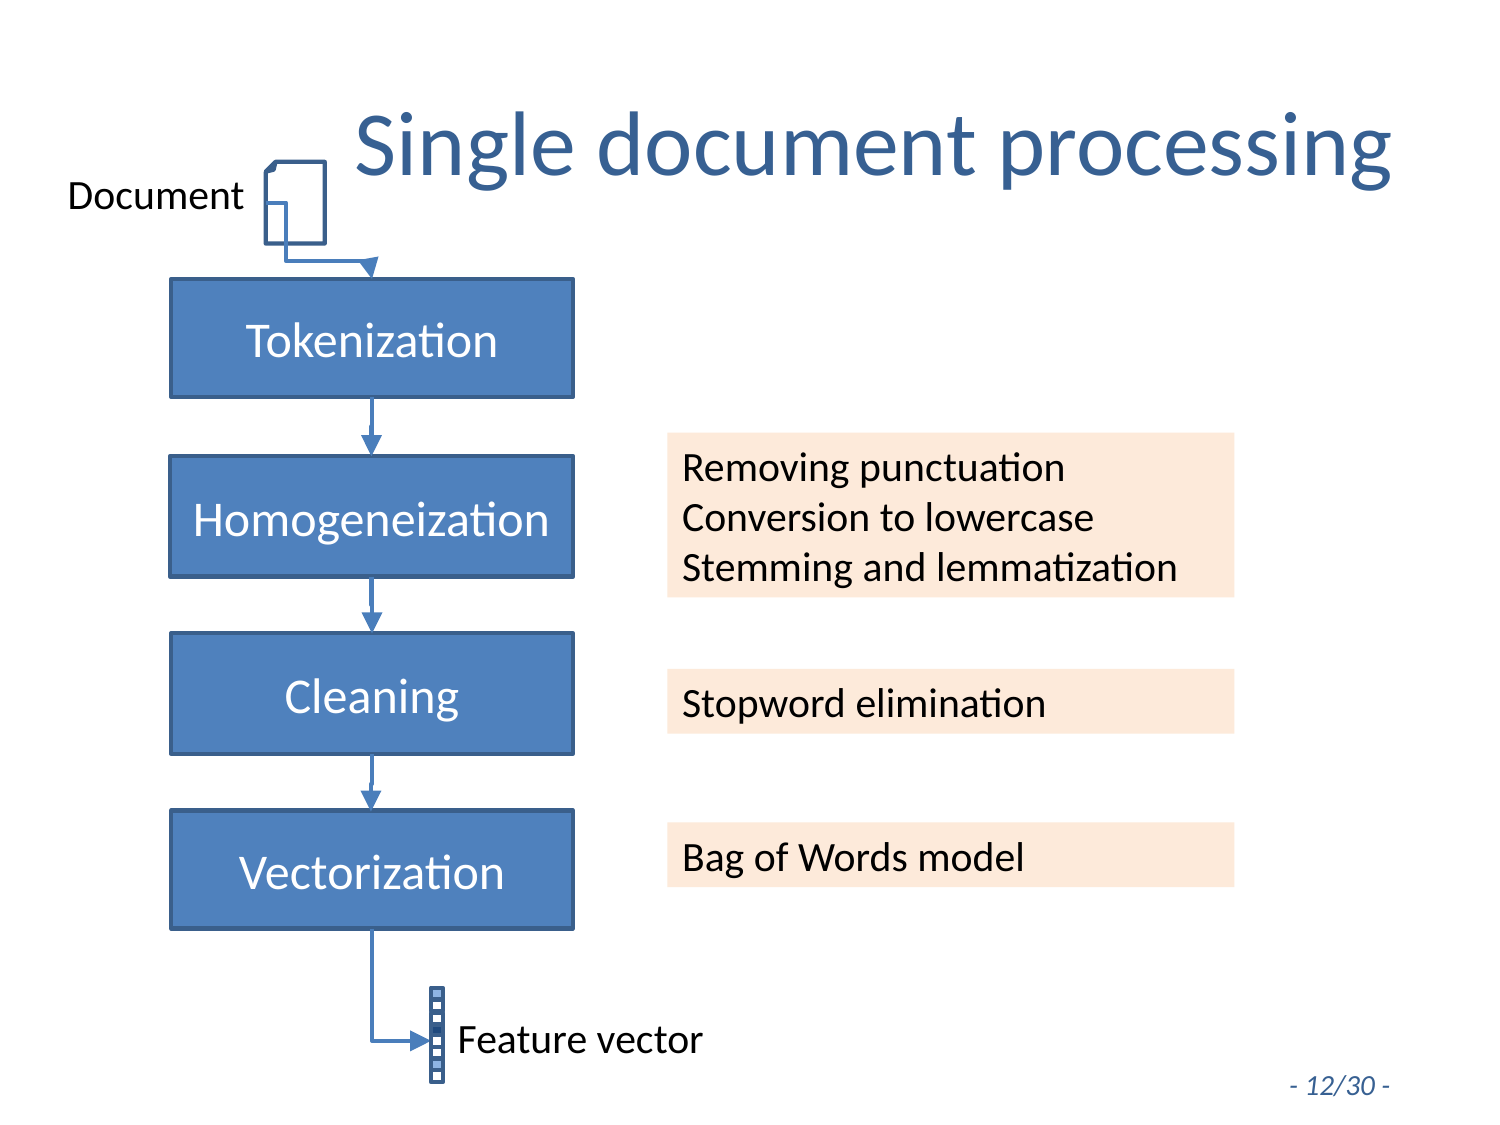

# Single document processing
Document

Tokenization
Removing punctuation
Conversion to lowercase
Stemming and lemmatization
Homogeneization
Cleaning
Stopword elimination
Vectorization
Bag of Words model

Feature vector